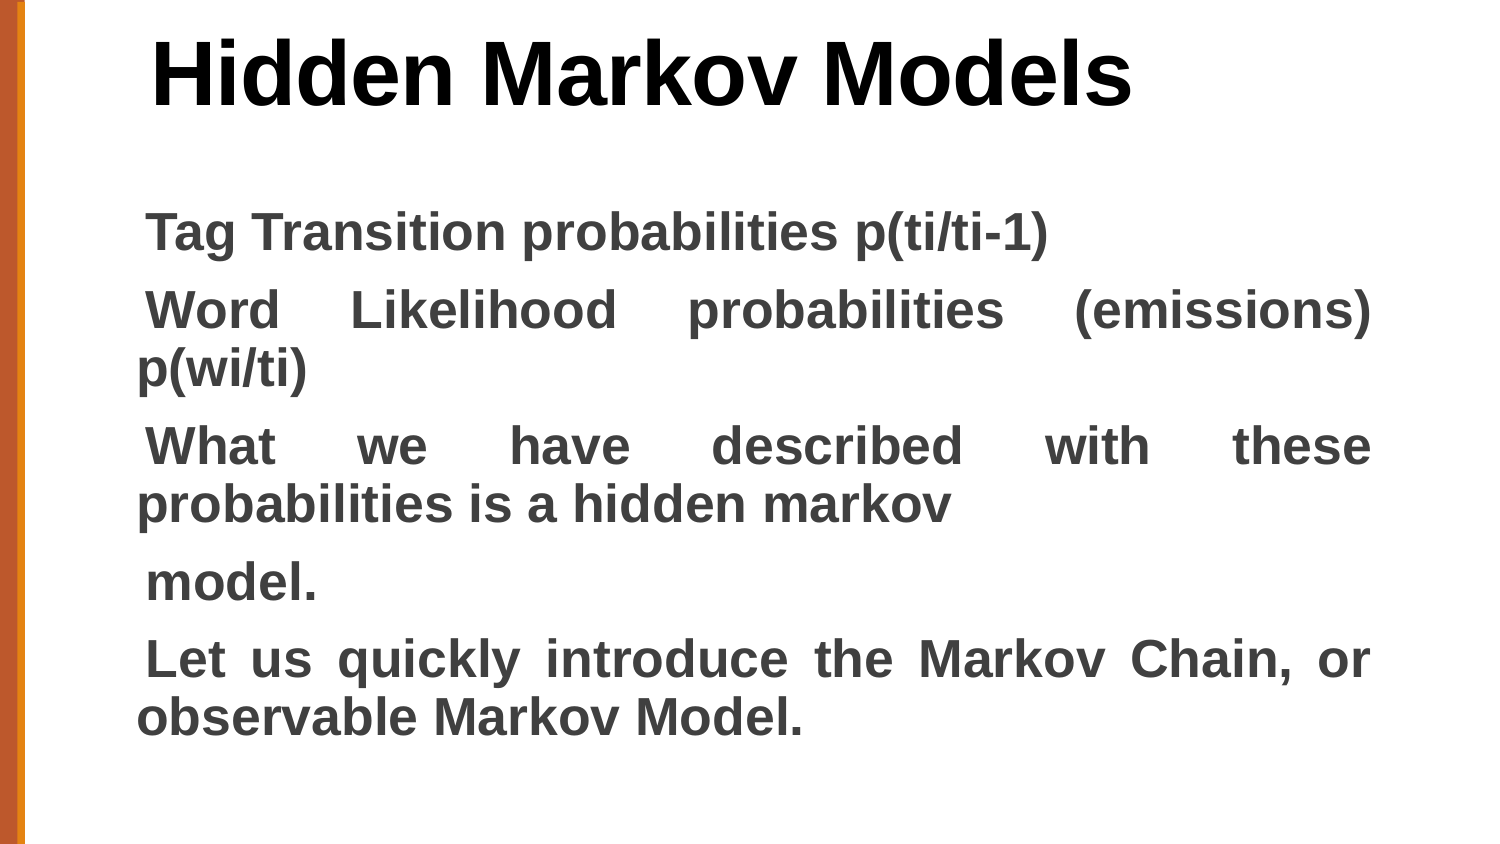

# Hidden Markov Models
Tag Transition probabilities p(ti/ti-1)
Word Likelihood probabilities (emissions) p(wi/ti)
What we have described with these probabilities is a hidden markov
model.
Let us quickly introduce the Markov Chain, or observable Markov Model.